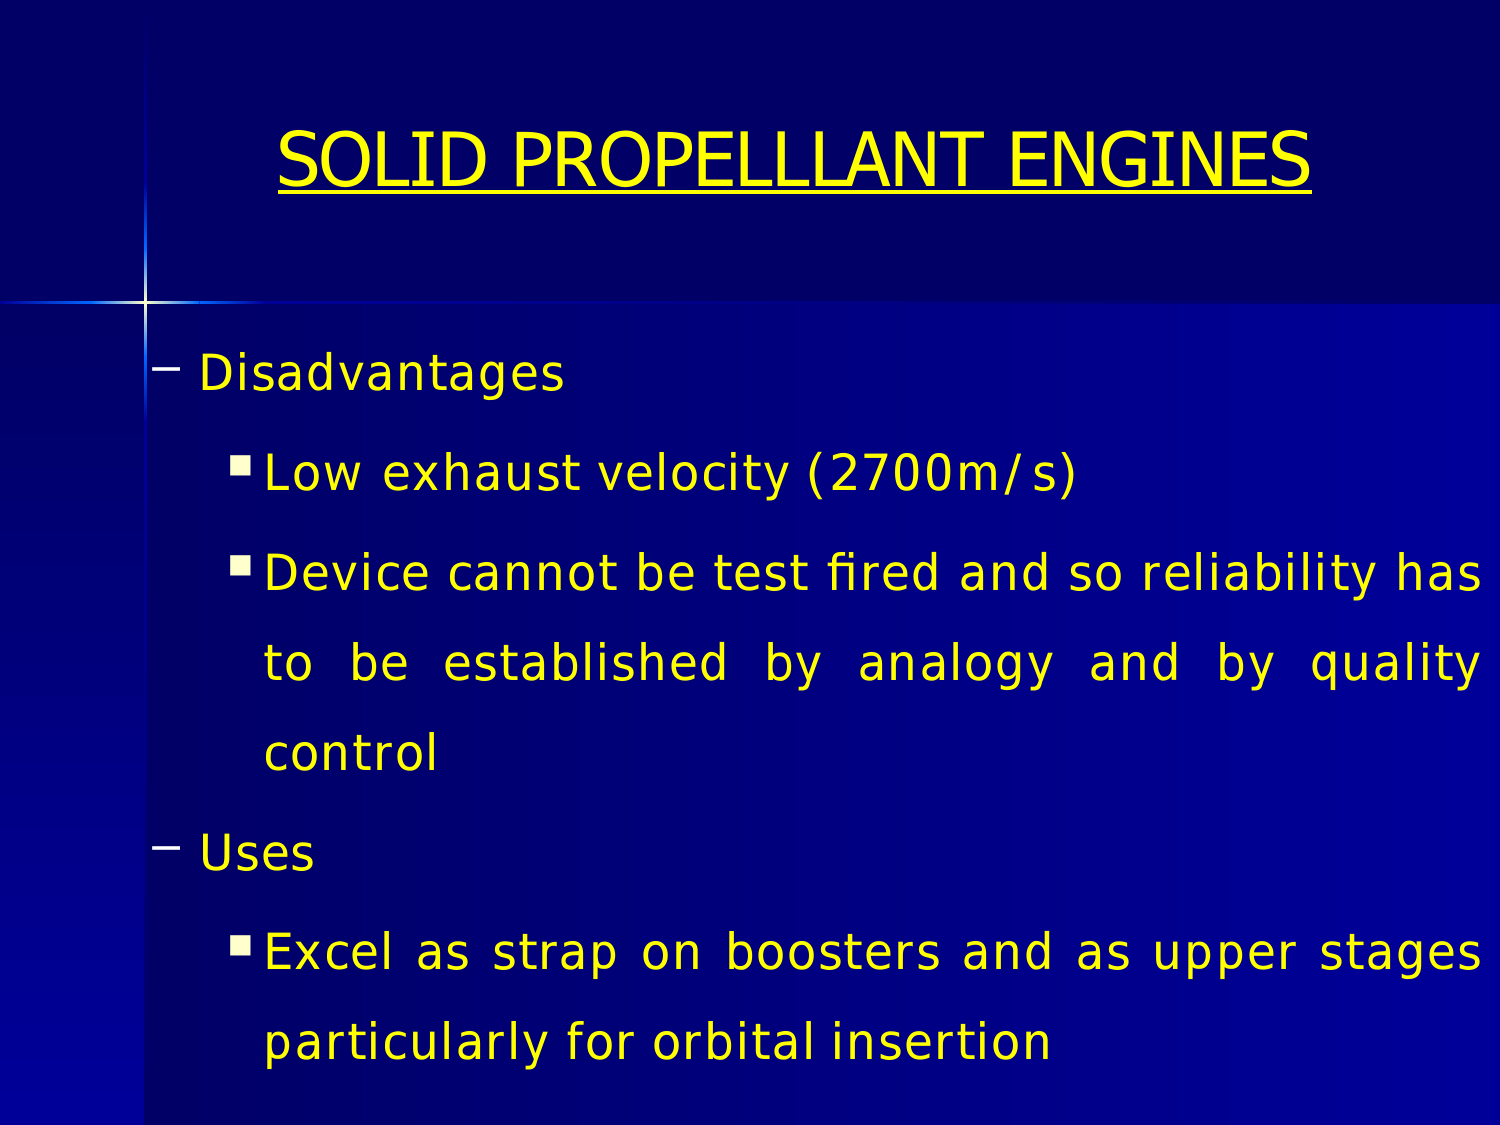

# SOLID PROPELLLANT ENGINES
Disadvantages
Low exhaust velocity (2700m/s)
Device cannot be test fired and so reliability has to be established by analogy and by quality control
Uses
Excel as strap on boosters and as upper stages particularly for orbital insertion